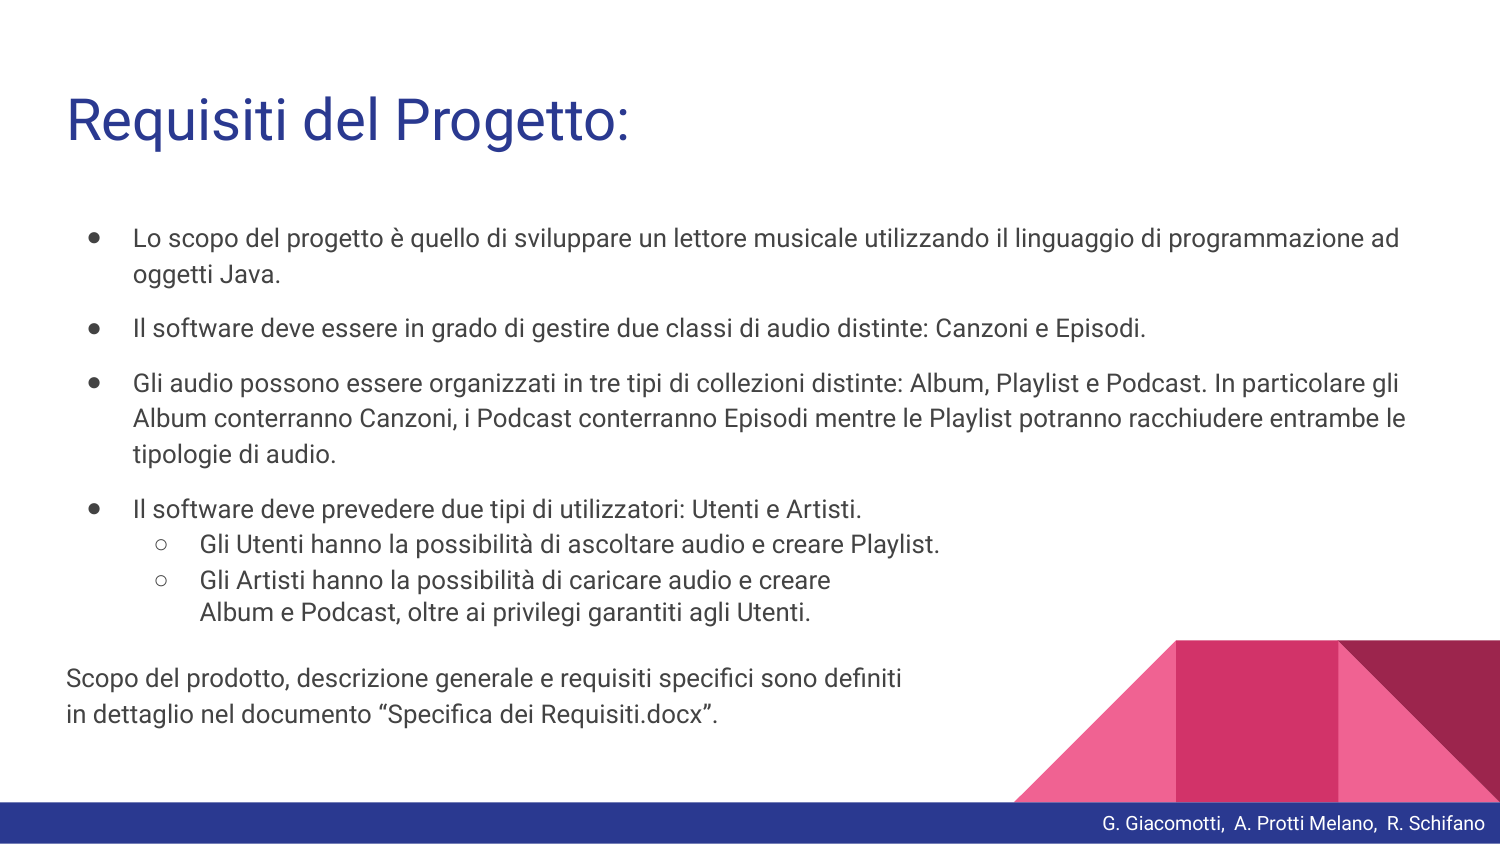

# Requisiti del Progetto:
Lo scopo del progetto è quello di sviluppare un lettore musicale utilizzando il linguaggio di programmazione ad oggetti Java.
Il software deve essere in grado di gestire due classi di audio distinte: Canzoni e Episodi.
Gli audio possono essere organizzati in tre tipi di collezioni distinte: Album, Playlist e Podcast. In particolare gli Album conterranno Canzoni, i Podcast conterranno Episodi mentre le Playlist potranno racchiudere entrambe le tipologie di audio.
Il software deve prevedere due tipi di utilizzatori: Utenti e Artisti.
Gli Utenti hanno la possibilità di ascoltare audio e creare Playlist.
Gli Artisti hanno la possibilità di caricare audio e creare
Album e Podcast, oltre ai privilegi garantiti agli Utenti.

Scopo del prodotto, descrizione generale e requisiti specifici sono definiti
in dettaglio nel documento “Specifica dei Requisiti.docx”.
G. Giacomotti,  A. Protti Melano,  R. Schifano